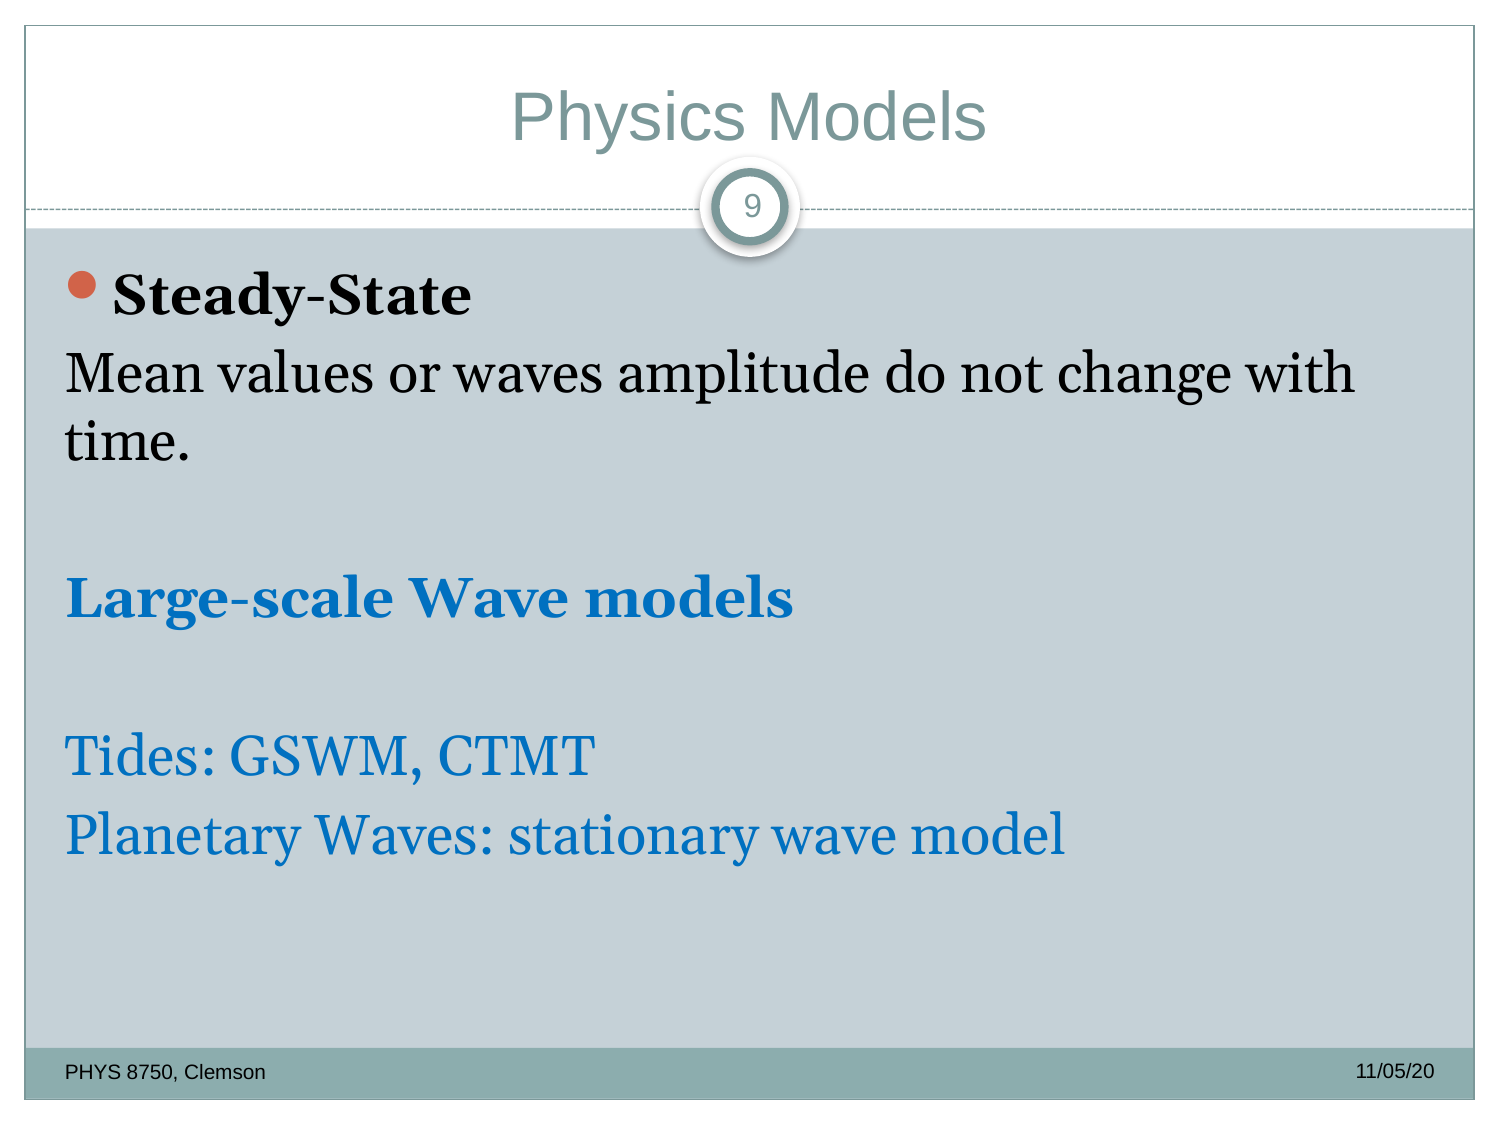

# Physics Models
9
Steady-State
Mean values or waves amplitude do not change with time.

Large-scale Wave models

Tides: GSWM, CTMT
Planetary Waves: stationary wave model
11/05/20
PHYS 8750, Clemson